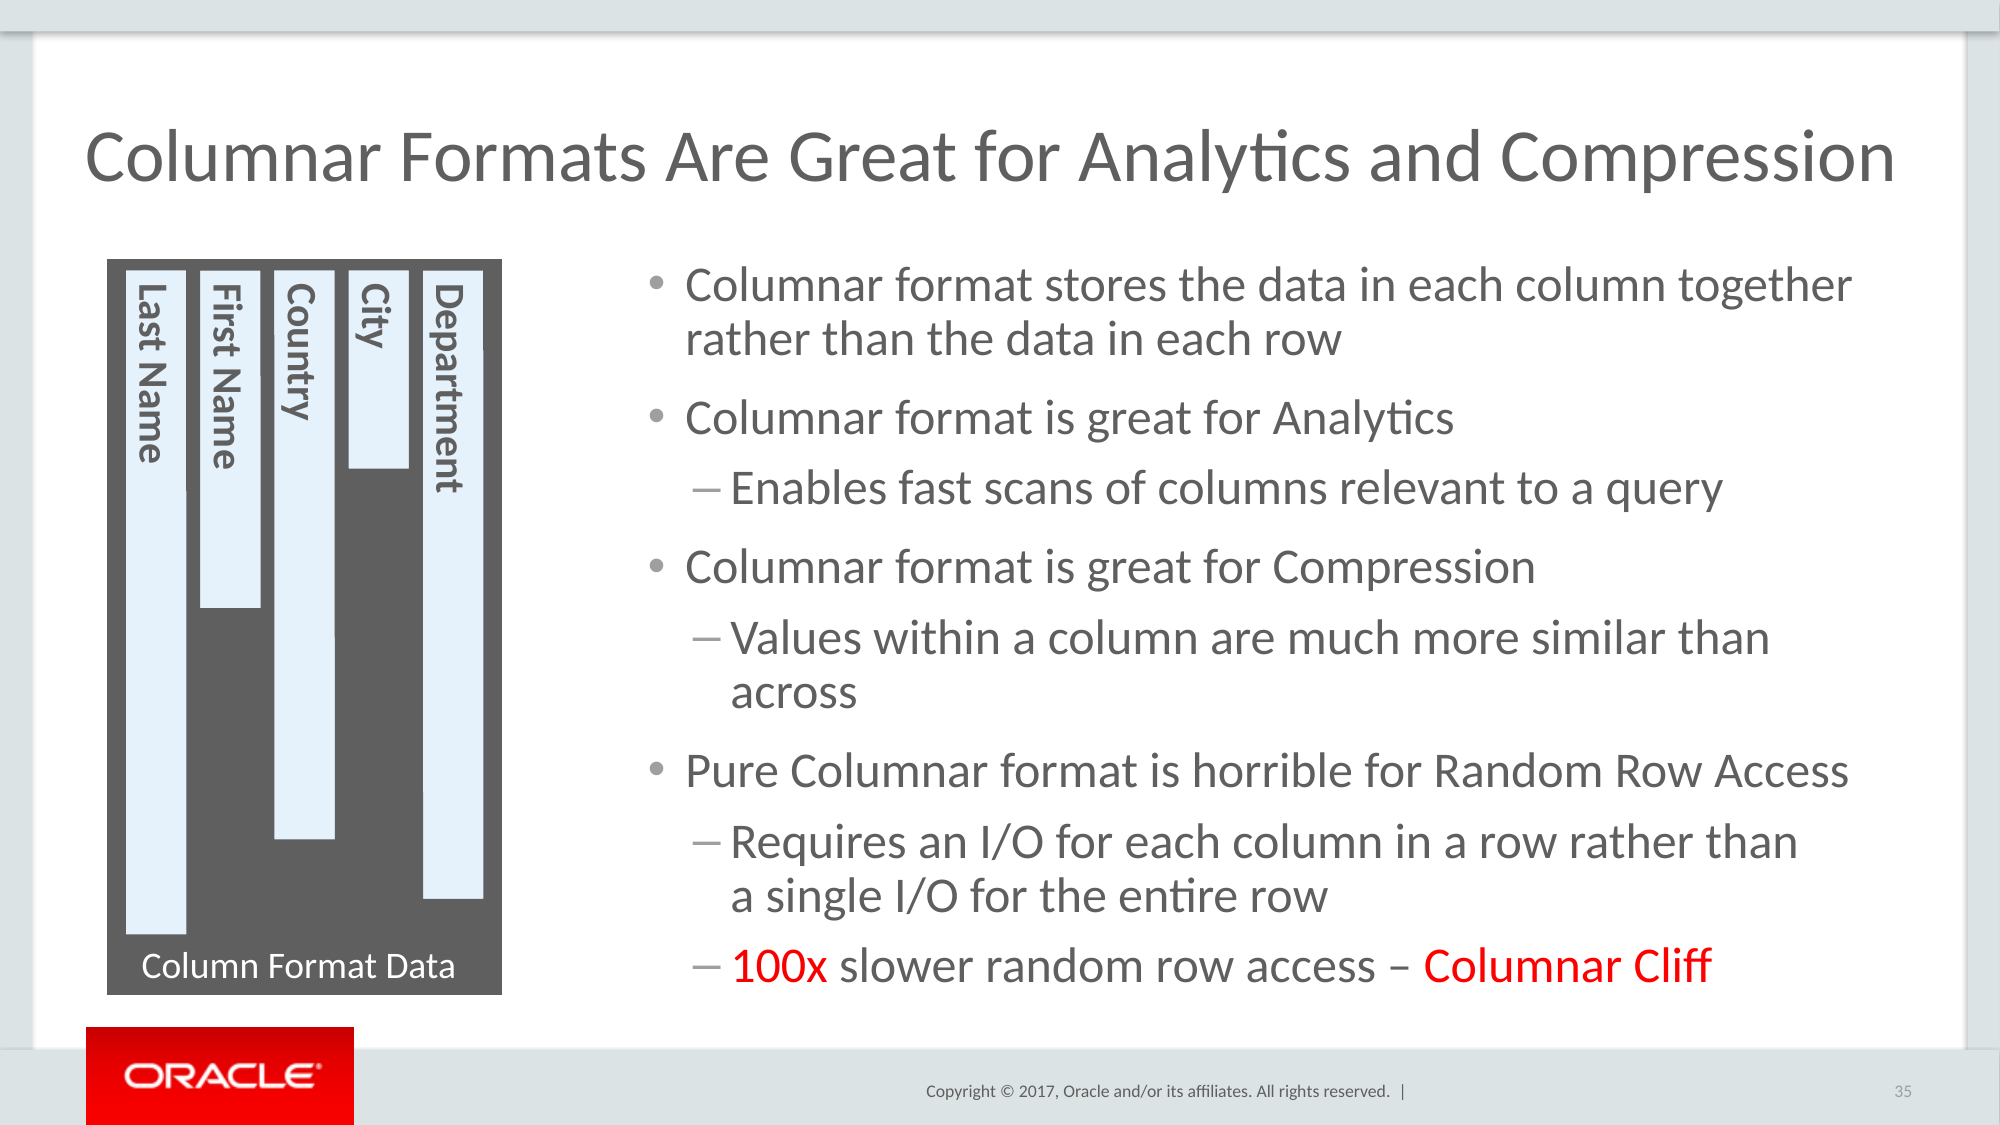

# Columnar Formats Are Great for Analytics and Compression
Columnar format stores the data in each column together rather than the data in each row
Columnar format is great for Analytics
Enables fast scans of columns relevant to a query
Columnar format is great for Compression
Values within a column are much more similar than across
Pure Columnar format is horrible for Random Row Access
Requires an I/O for each column in a row rather than
a single I/O for the entire row
100x slower random row access – Columnar Cliff

City
First Name
Country
Department
Last Name
Column Format Data
35